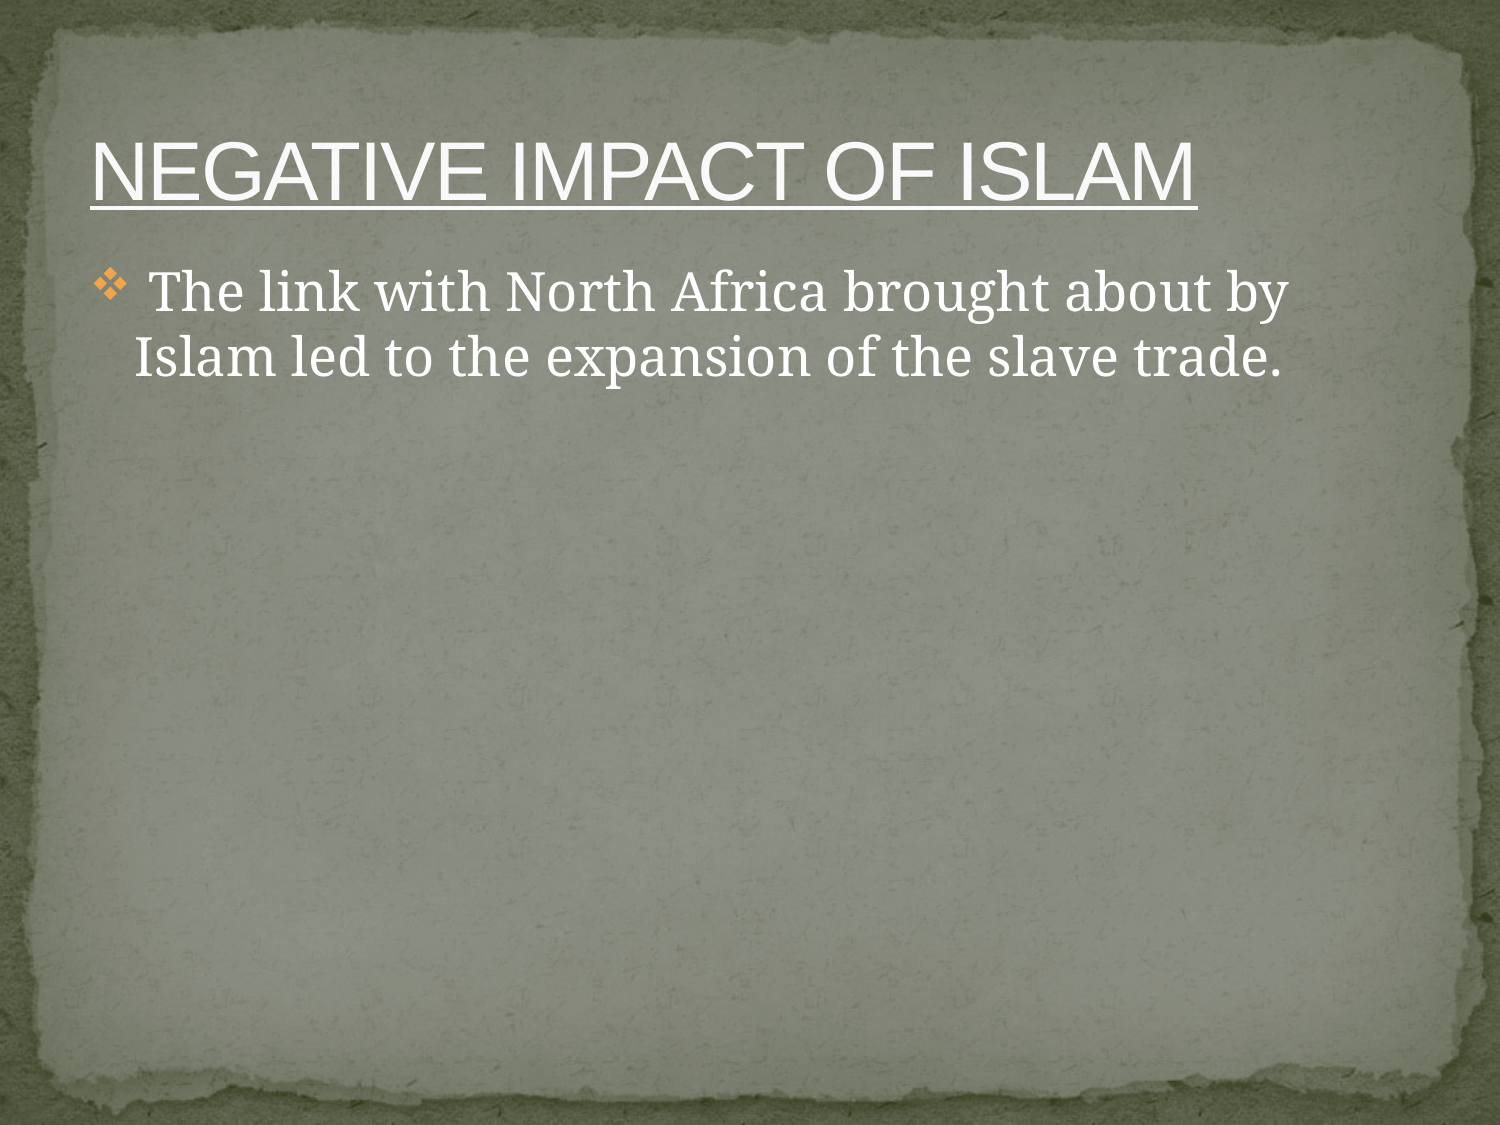

# NEGATIVE IMPACT OF ISLAM
 The link with North Africa brought about by Islam led to the expansion of the slave trade.